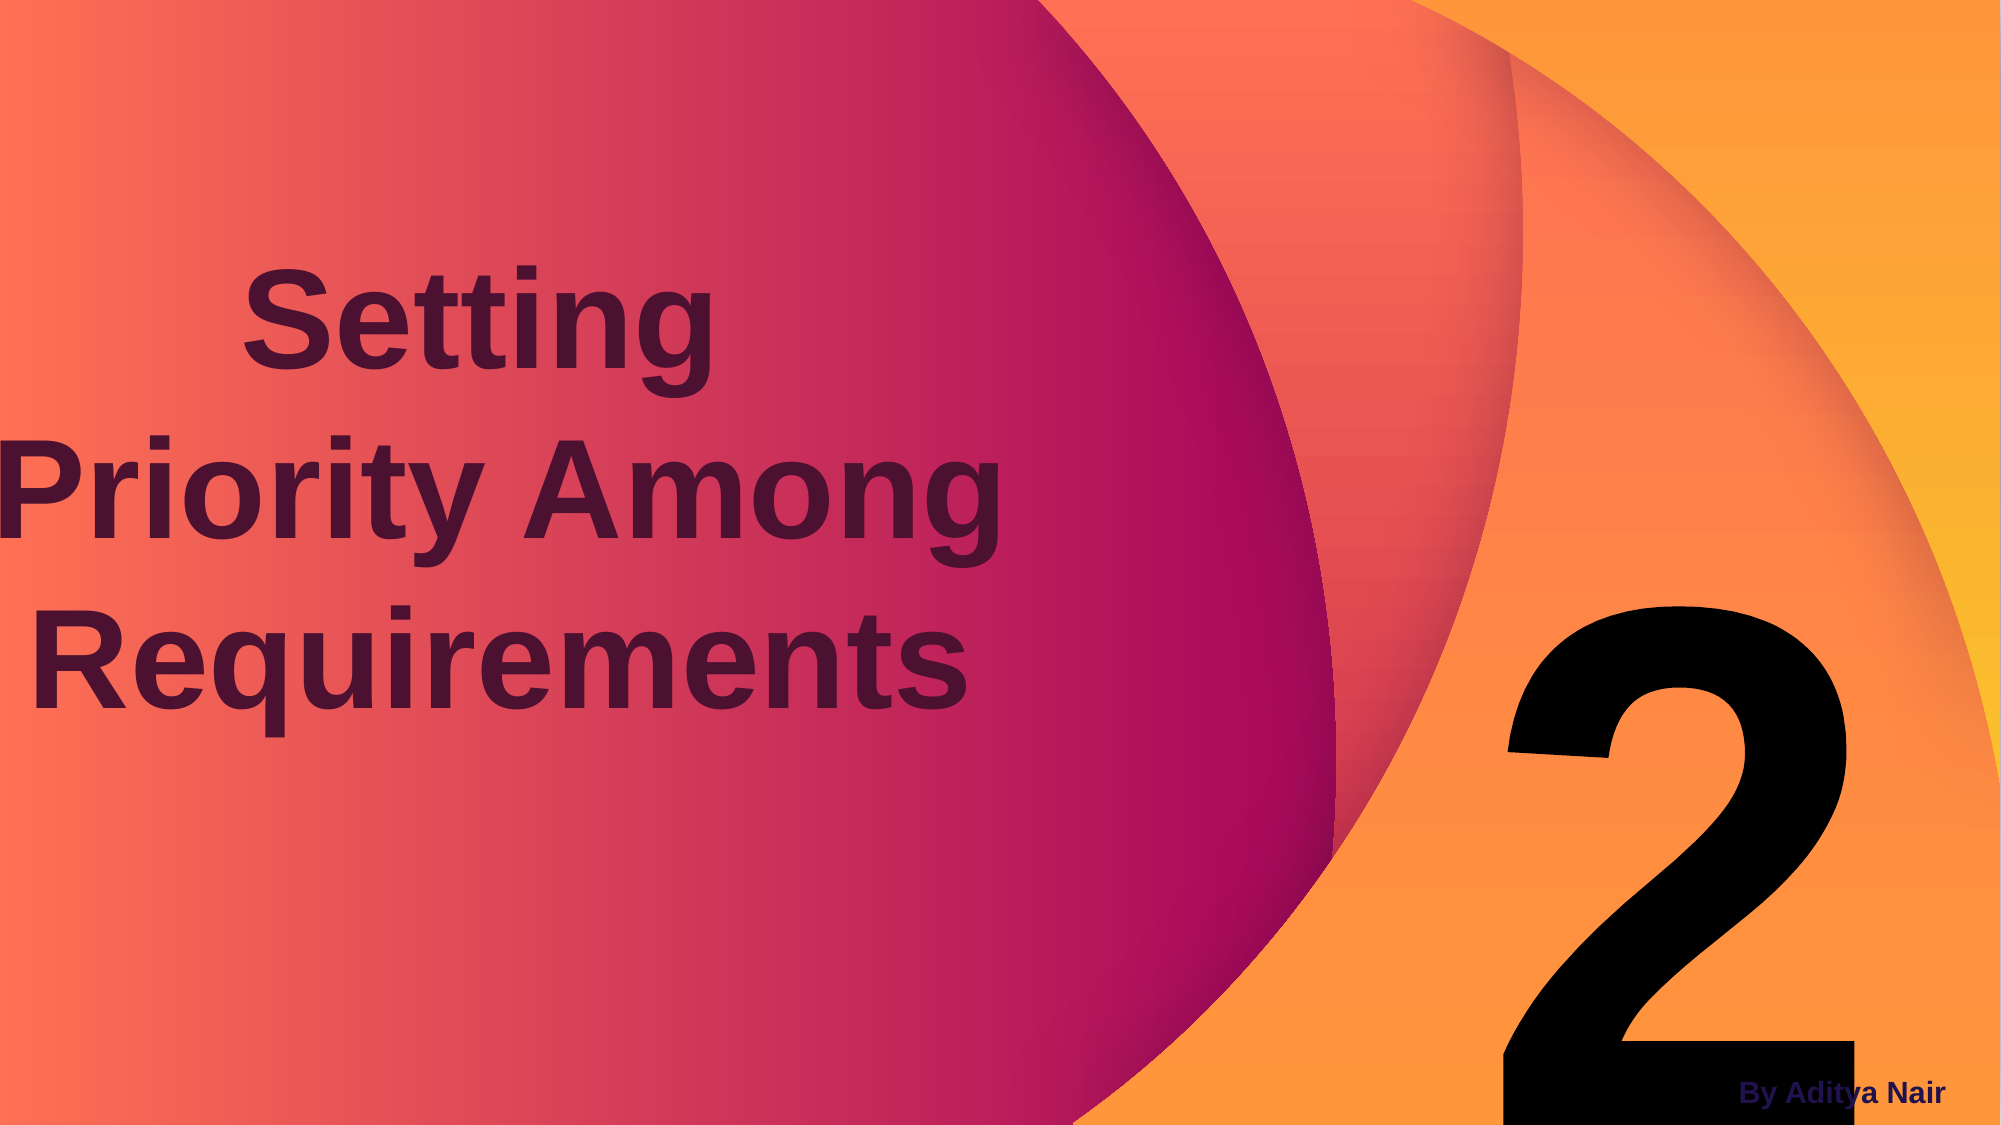

Setting
Priority Among Requirements
2
By Aditya Nair